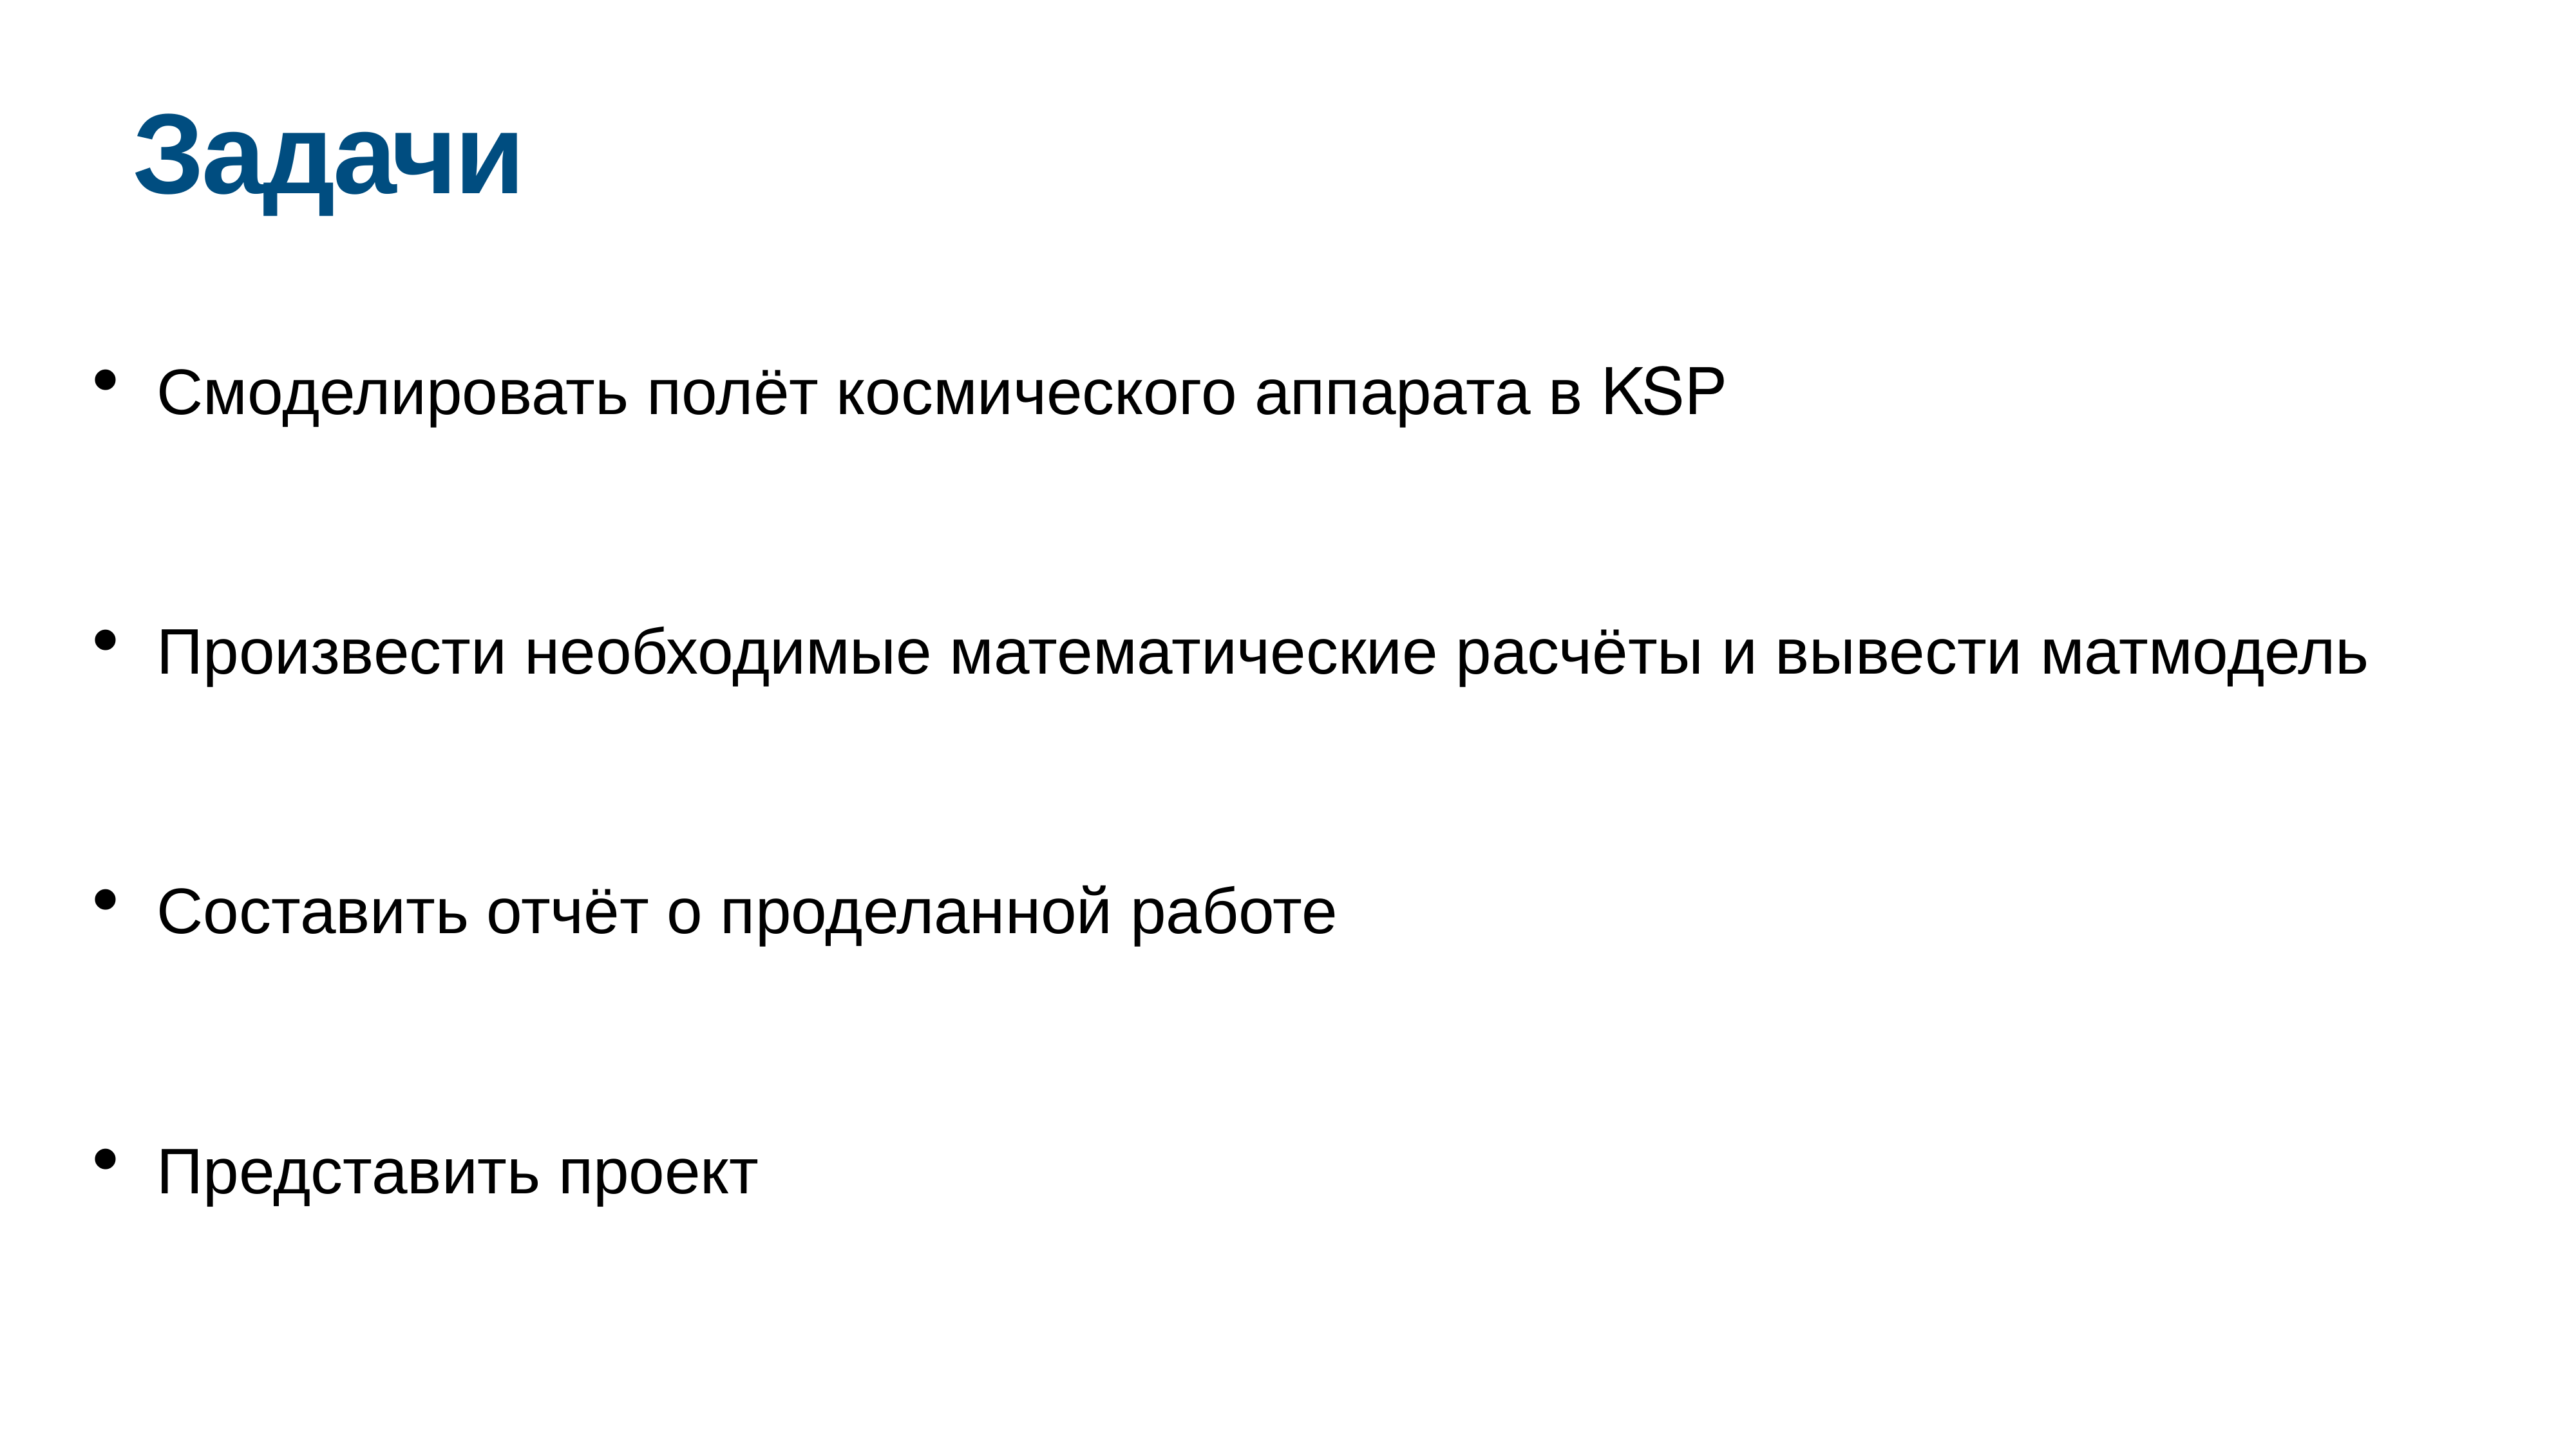

# Задачи
Смоделировать полёт космического аппарата в KSP

Произвести необходимые математические расчёты и вывести матмодель

Составить отчёт о проделанной работе

Представить проект